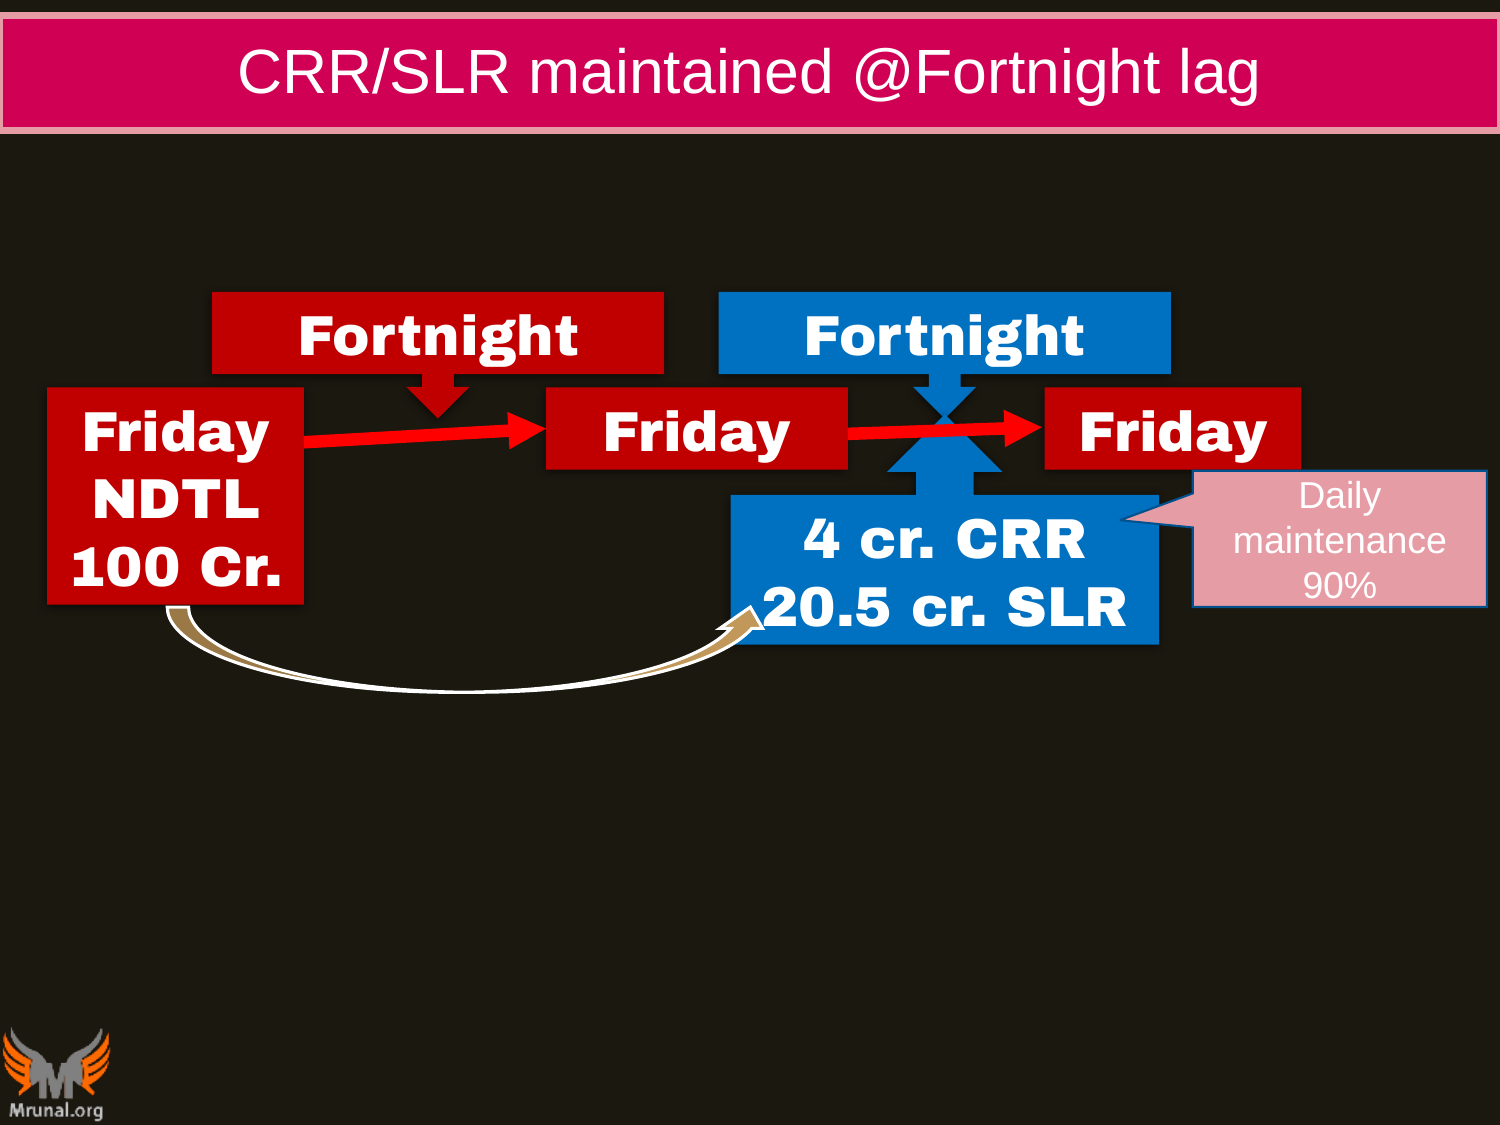

# CRR/SLR maintained @Fortnight lag
Fortnight
Fortnight
Friday
NDTL
100 Cr.
Friday
Friday
4 cr. CRR
20.5 cr. SLR
Daily maintenance 90%